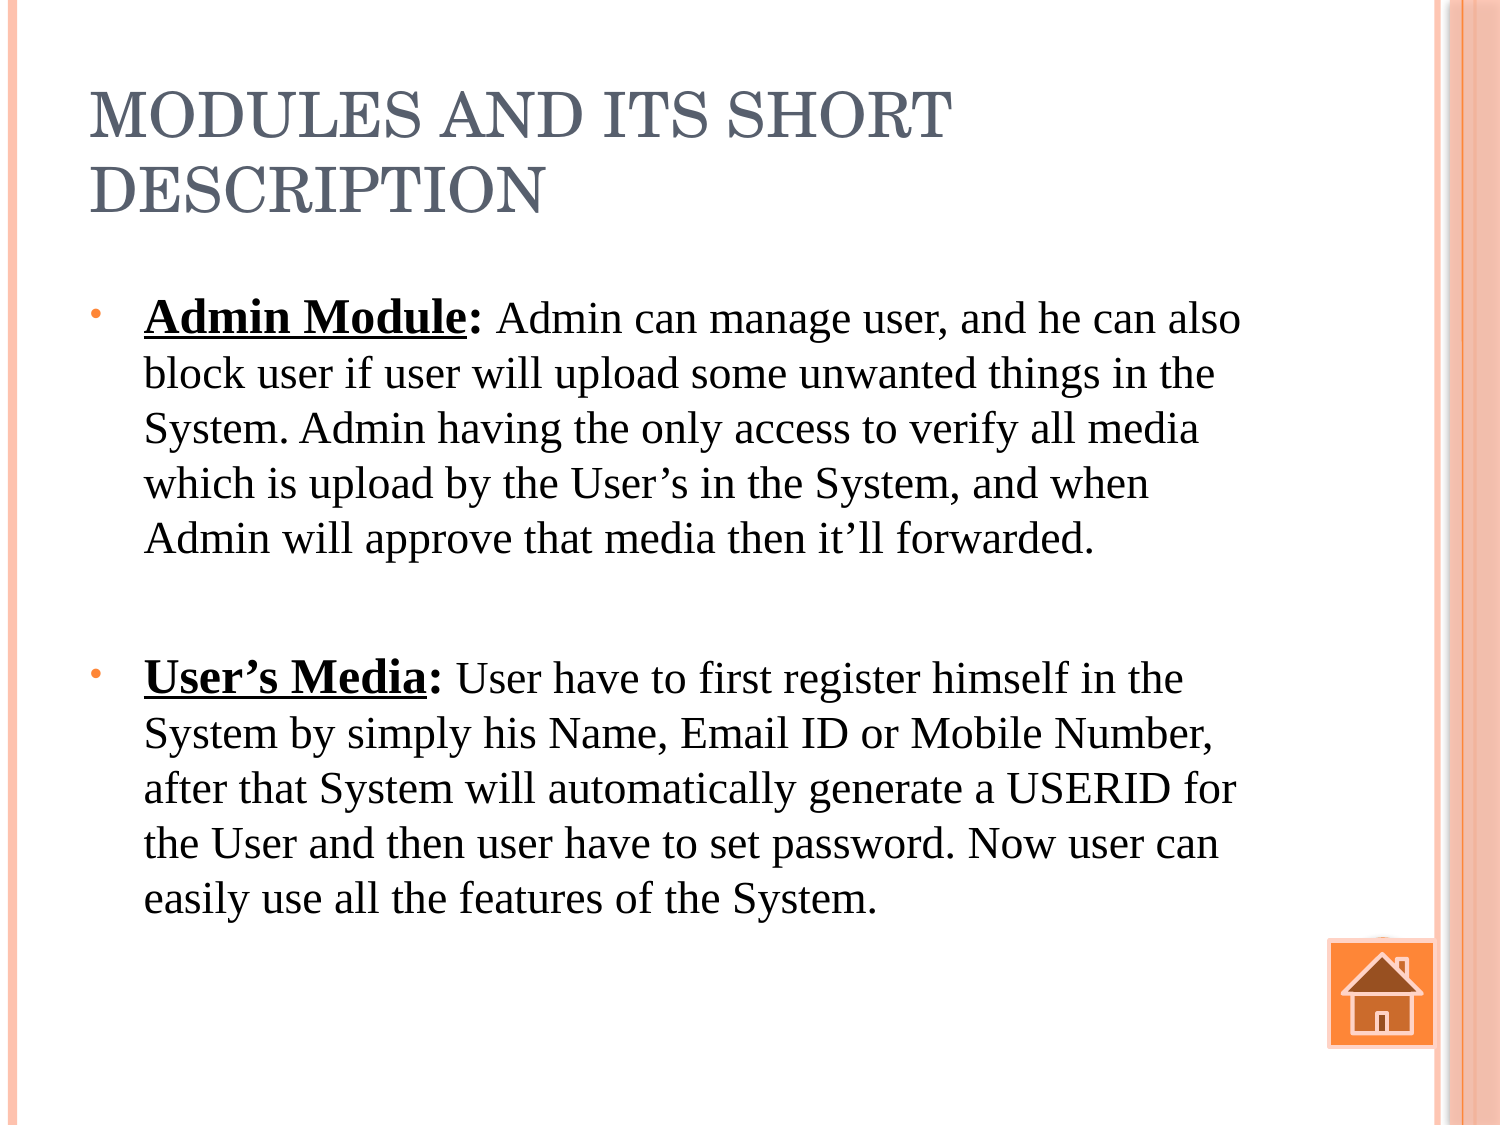

# Modules and its short description
Admin Module: Admin can manage user, and he can also block user if user will upload some unwanted things in the System. Admin having the only access to verify all media which is upload by the User’s in the System, and when Admin will approve that media then it’ll forwarded.

User’s Media: User have to first register himself in the System by simply his Name, Email ID or Mobile Number, after that System will automatically generate a USERID for the User and then user have to set password. Now user can easily use all the features of the System.